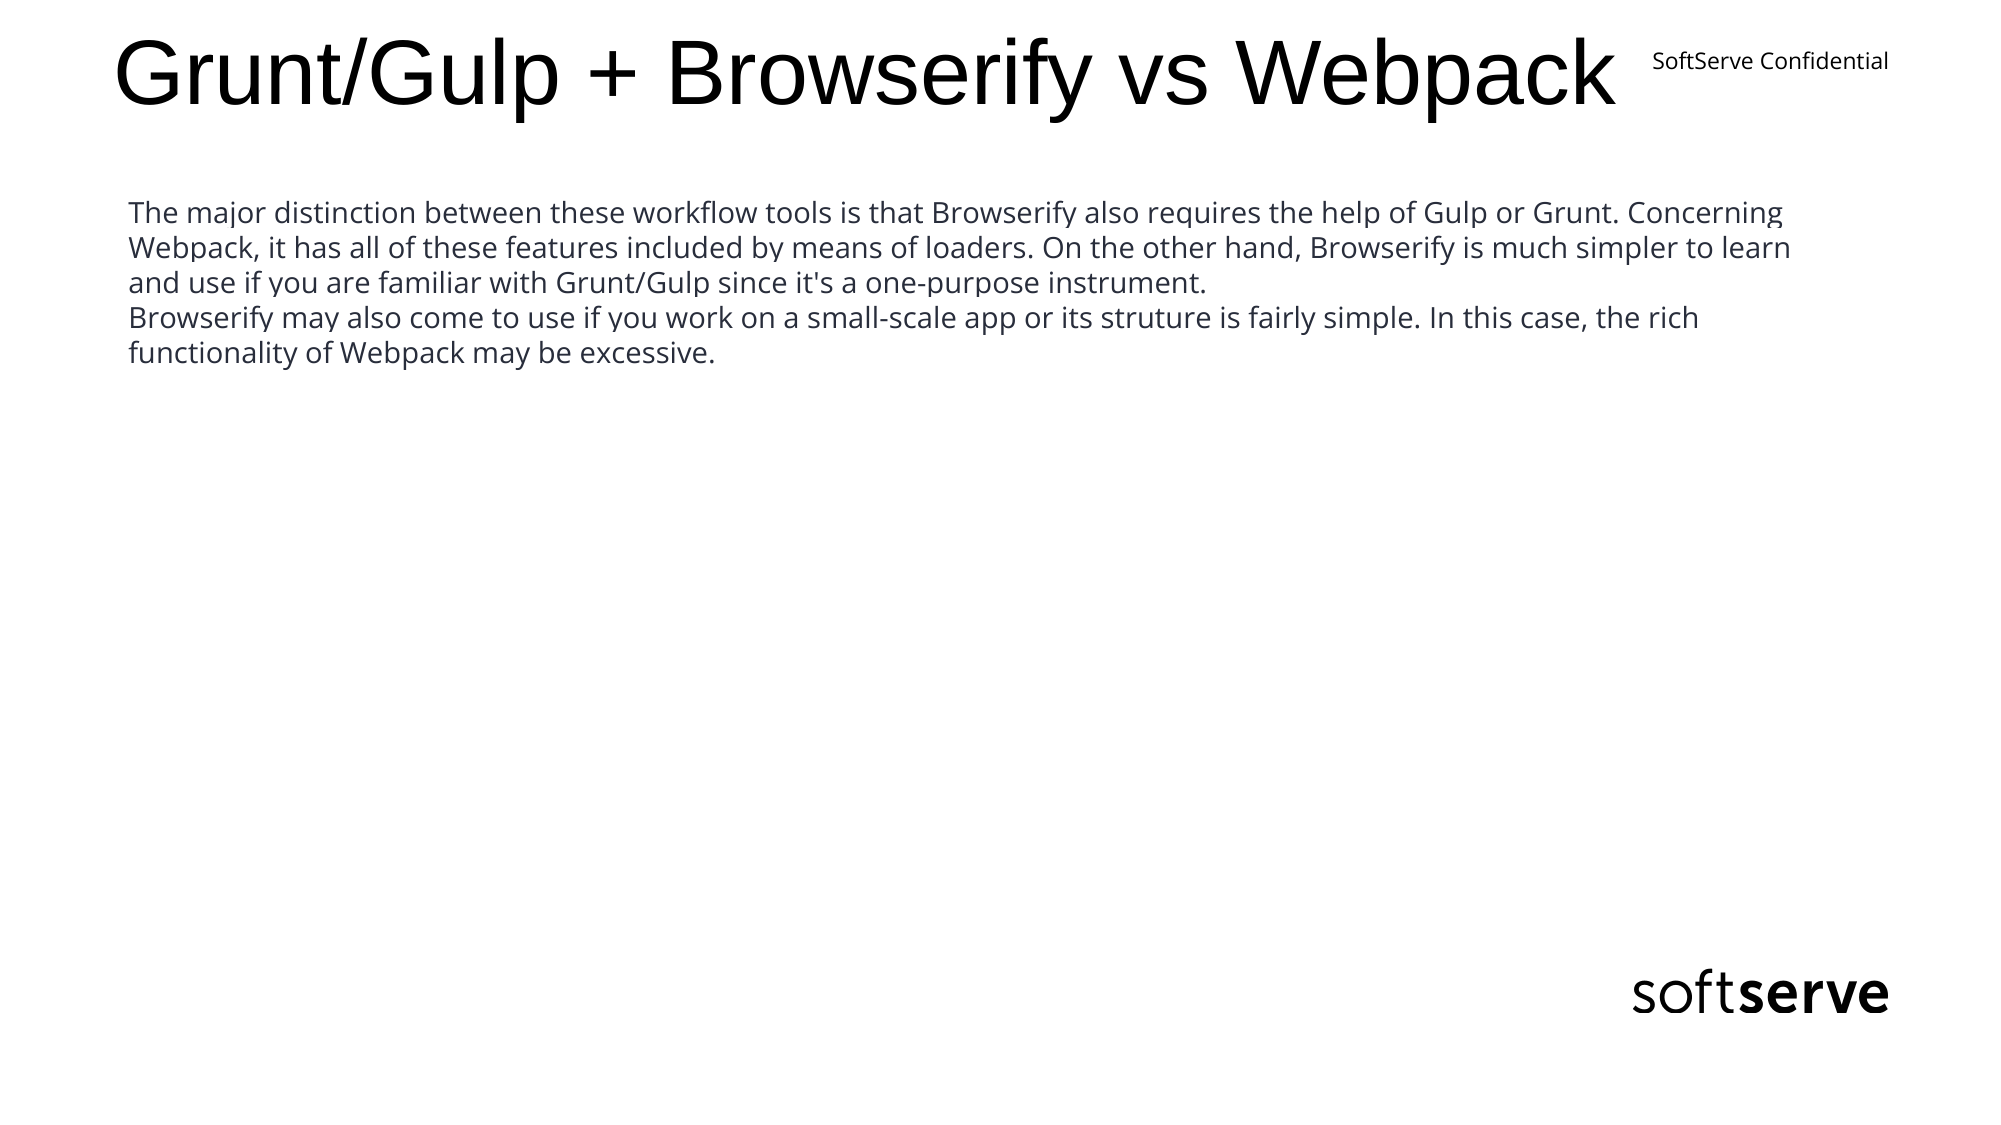

# Grunt/Gulp + Browserify vs Webpack
The major distinction between these workflow tools is that Browserify also requires the help of Gulp or Grunt. Concerning Webpack, it has all of these features included by means of loaders. On the other hand, Browserify is much simpler to learn and use if you are familiar with Grunt/Gulp since it's a one-purpose instrument.
Browserify may also come to use if you work on a small-scale app or its struture is fairly simple. In this case, the rich functionality of Webpack may be excessive.